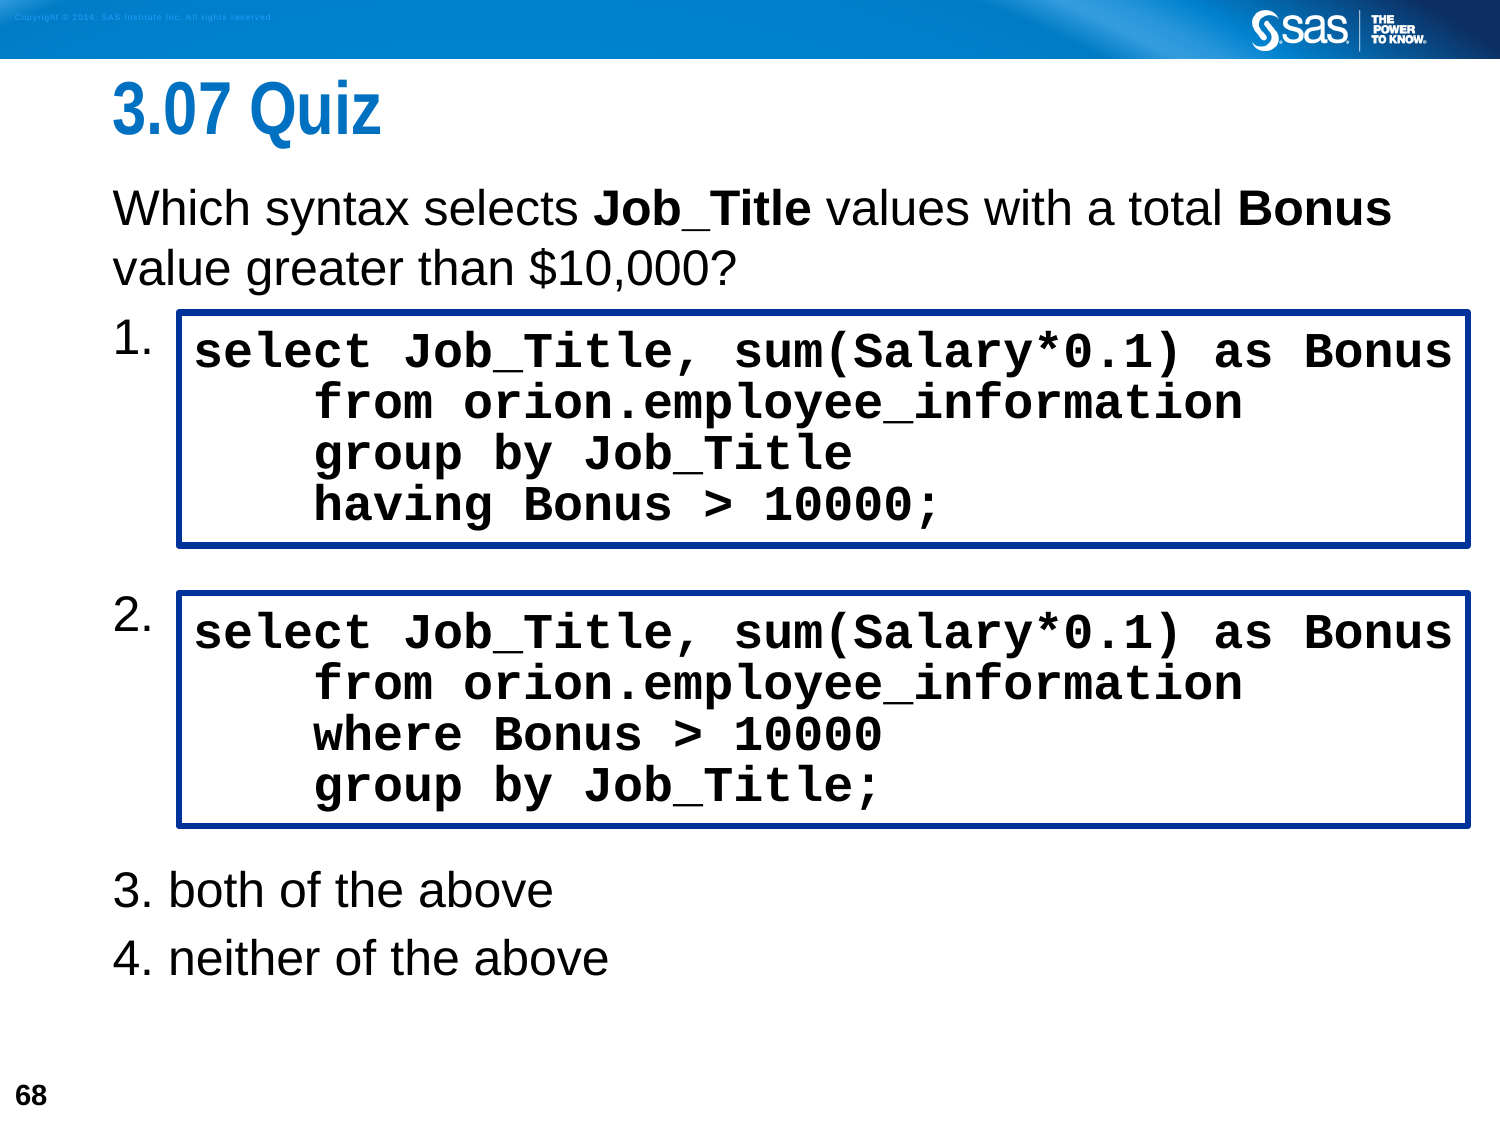

# 3.07 Quiz
Which syntax selects Job_Title values with a total Bonus value greater than $10,000?
1.

2.

3. both of the above
4. neither of the above
select Job_Title, sum(Salary*0.1) as Bonus
    from orion.employee_information
    group by Job_Title
    having Bonus > 10000;
select Job_Title, sum(Salary*0.1) as Bonus
    from orion.employee_information
    where Bonus > 10000
    group by Job_Title;